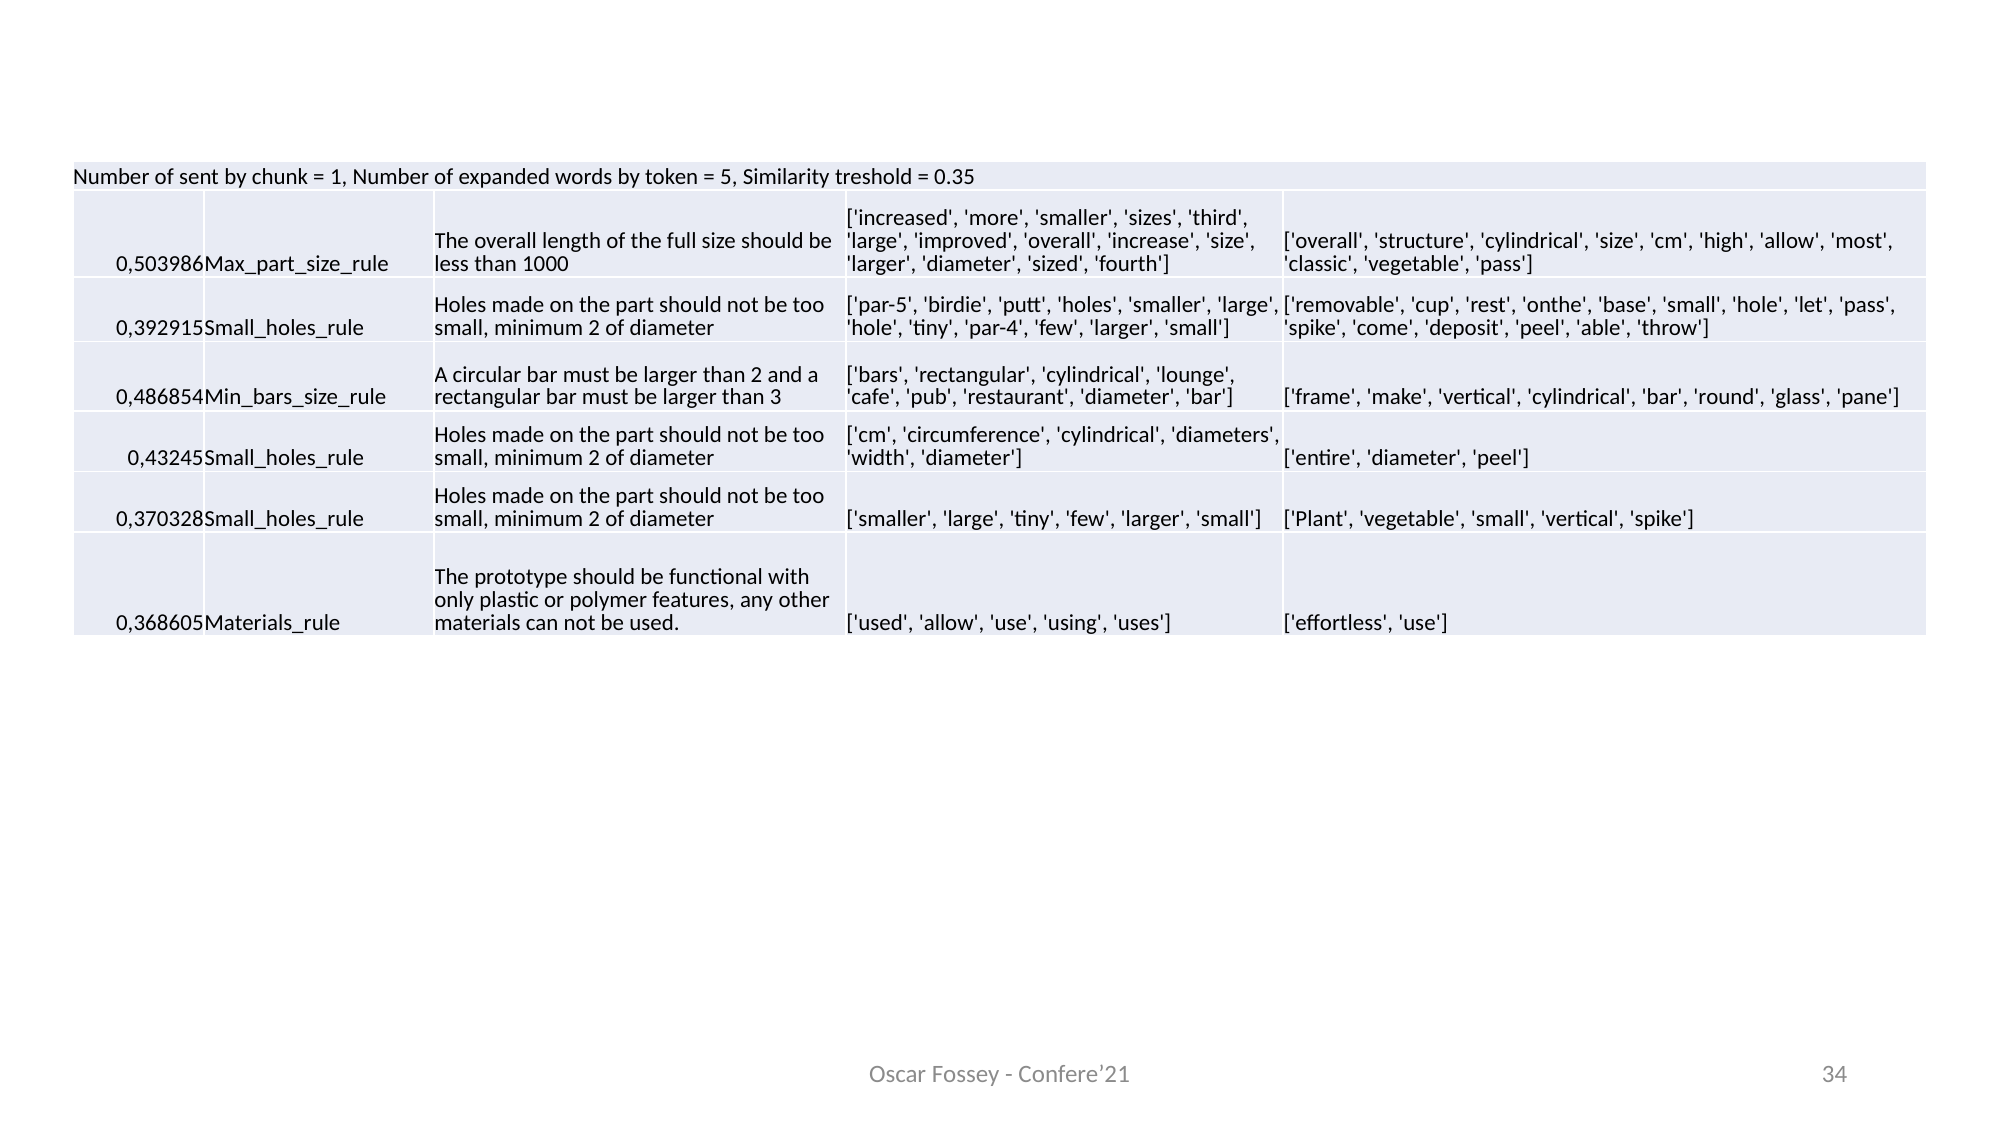

| Number of sent by chunk = 1, Number of expanded words by token = 5, Similarity treshold = 0.35 |  |  |  |  |
| --- | --- | --- | --- | --- |
| 0,503986 | Max\_part\_size\_rule | The overall length of the full size should be less than 1000 | ['increased', 'more', 'smaller', 'sizes', 'third', 'large', 'improved', 'overall', 'increase', 'size', 'larger', 'diameter', 'sized', 'fourth'] | ['overall', 'structure', 'cylindrical', 'size', 'cm', 'high', 'allow', 'most', 'classic', 'vegetable', 'pass'] |
| 0,392915 | Small\_holes\_rule | Holes made on the part should not be too small, minimum 2 of diameter | ['par-5', 'birdie', 'putt', 'holes', 'smaller', 'large', 'hole', 'tiny', 'par-4', 'few', 'larger', 'small'] | ['removable', 'cup', 'rest', 'onthe', 'base', 'small', 'hole', 'let', 'pass', 'spike', 'come', 'deposit', 'peel', 'able', 'throw'] |
| 0,486854 | Min\_bars\_size\_rule | A circular bar must be larger than 2 and a rectangular bar must be larger than 3 | ['bars', 'rectangular', 'cylindrical', 'lounge', 'cafe', 'pub', 'restaurant', 'diameter', 'bar'] | ['frame', 'make', 'vertical', 'cylindrical', 'bar', 'round', 'glass', 'pane'] |
| 0,43245 | Small\_holes\_rule | Holes made on the part should not be too small, minimum 2 of diameter | ['cm', 'circumference', 'cylindrical', 'diameters', 'width', 'diameter'] | ['entire', 'diameter', 'peel'] |
| 0,370328 | Small\_holes\_rule | Holes made on the part should not be too small, minimum 2 of diameter | ['smaller', 'large', 'tiny', 'few', 'larger', 'small'] | ['Plant', 'vegetable', 'small', 'vertical', 'spike'] |
| 0,368605 | Materials\_rule | The prototype should be functional with only plastic or polymer features, any other materials can not be used. | ['used', 'allow', 'use', 'using', 'uses'] | ['effortless', 'use'] |
Oscar Fossey - Confere’21
34